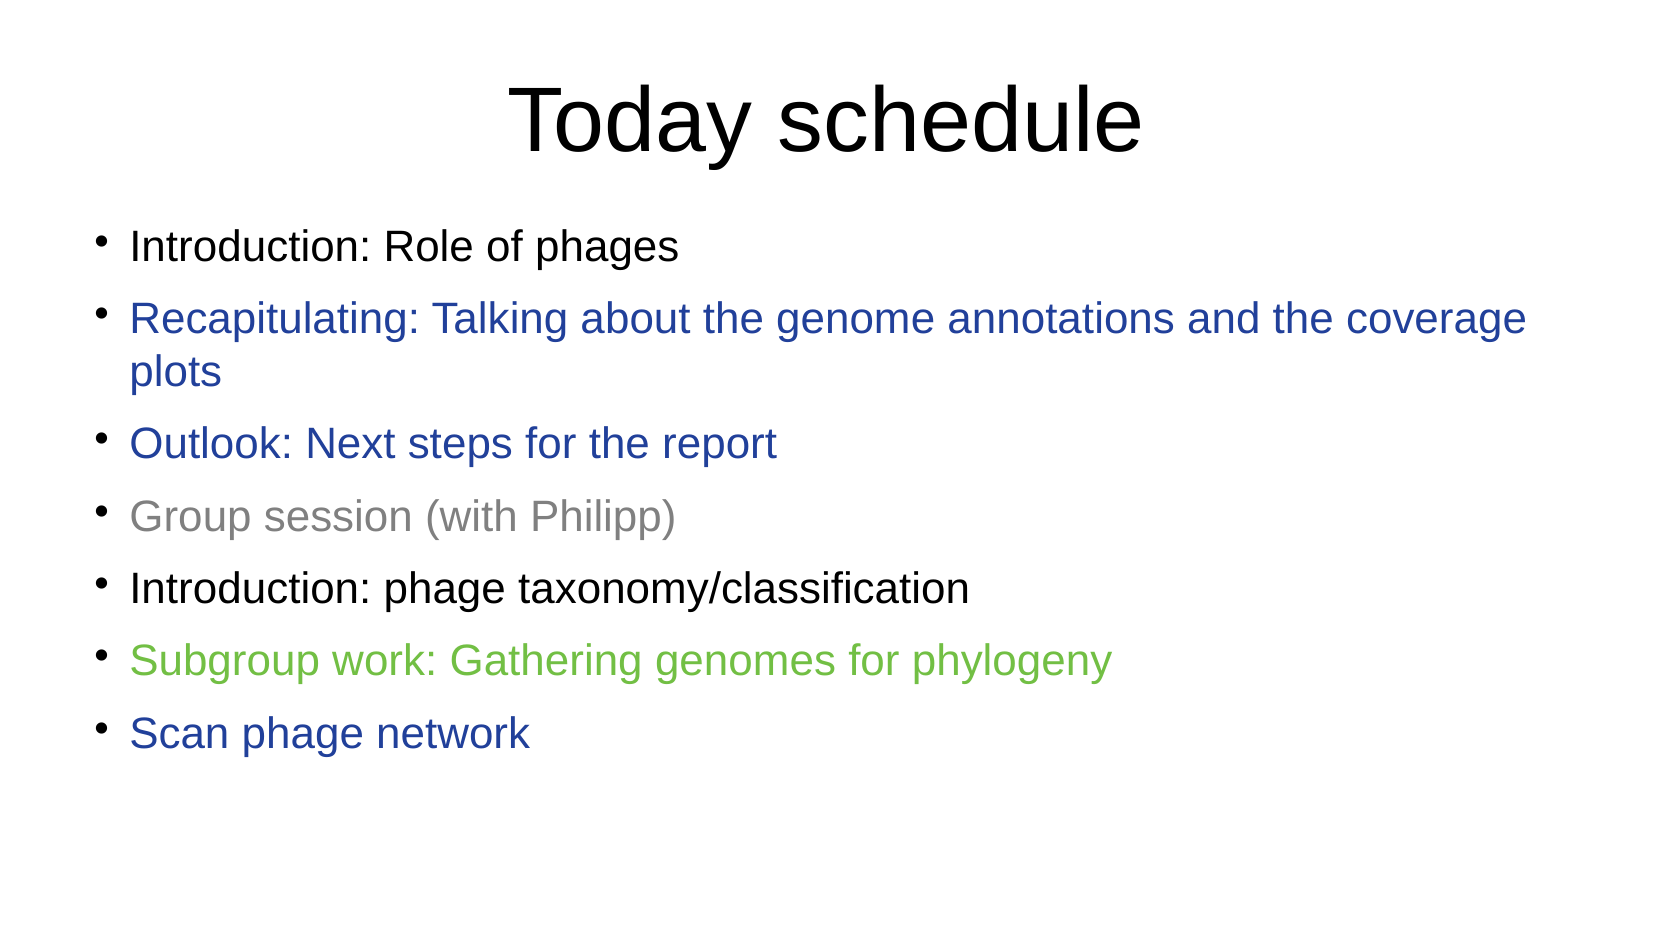

Today schedule
Introduction: Role of phages
Recapitulating: Talking about the genome annotations and the coverage plots
Outlook: Next steps for the report
Group session (with Philipp)
Introduction: phage taxonomy/classification
Subgroup work: Gathering genomes for phylogeny
Scan phage network